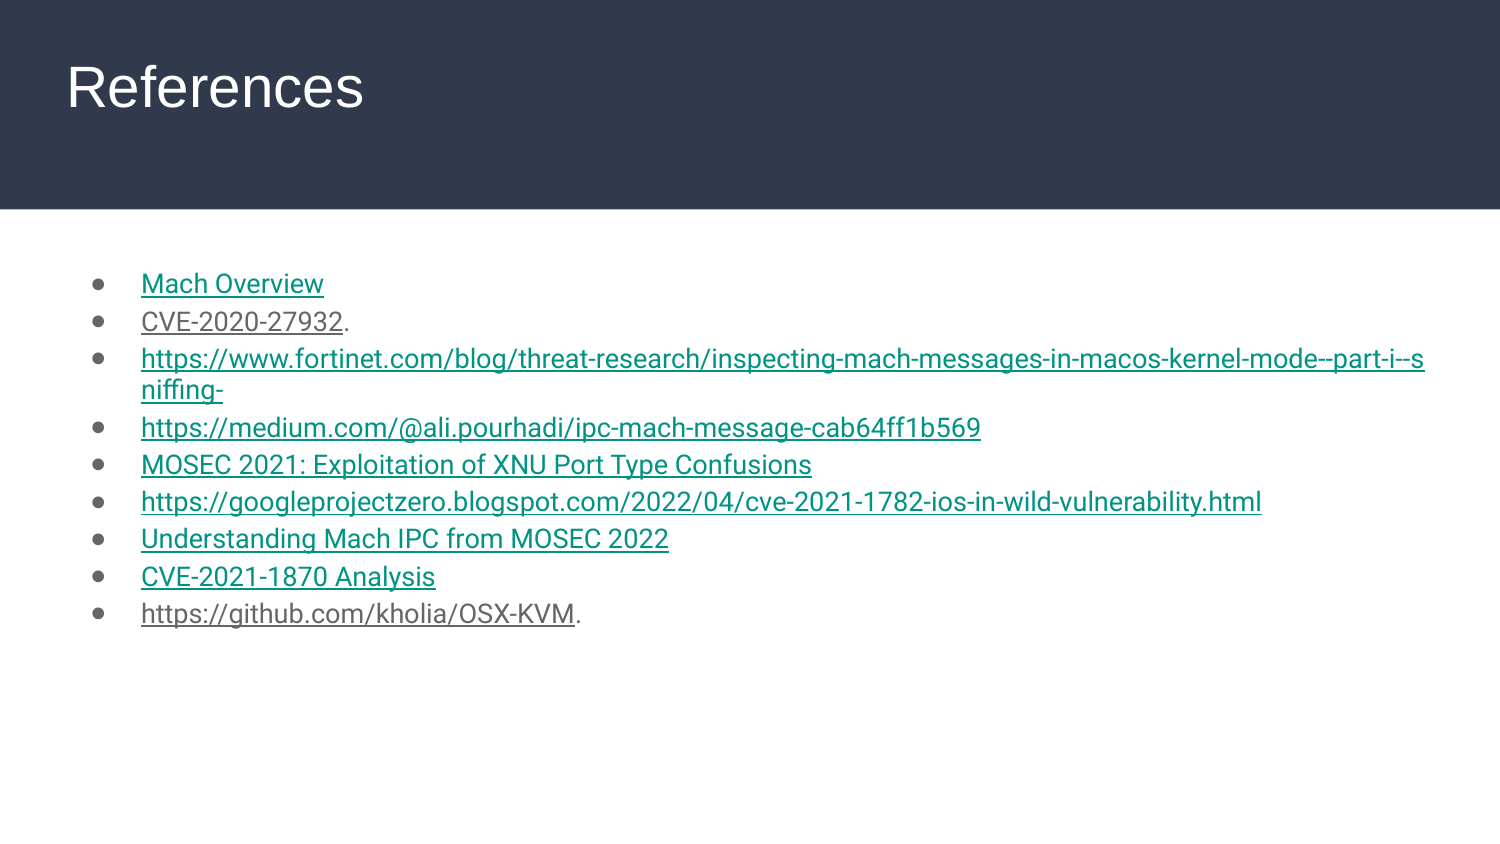

# References
Mach Overview
CVE-2020-27932.
https://www.fortinet.com/blog/threat-research/inspecting-mach-messages-in-macos-kernel-mode--part-i--sniffing-
https://medium.com/@ali.pourhadi/ipc-mach-message-cab64ff1b569
MOSEC 2021: Exploitation of XNU Port Type Confusions
https://googleprojectzero.blogspot.com/2022/04/cve-2021-1782-ios-in-wild-vulnerability.html
Understanding Mach IPC from MOSEC 2022
CVE-2021-1870 Analysis
https://github.com/kholia/OSX-KVM.